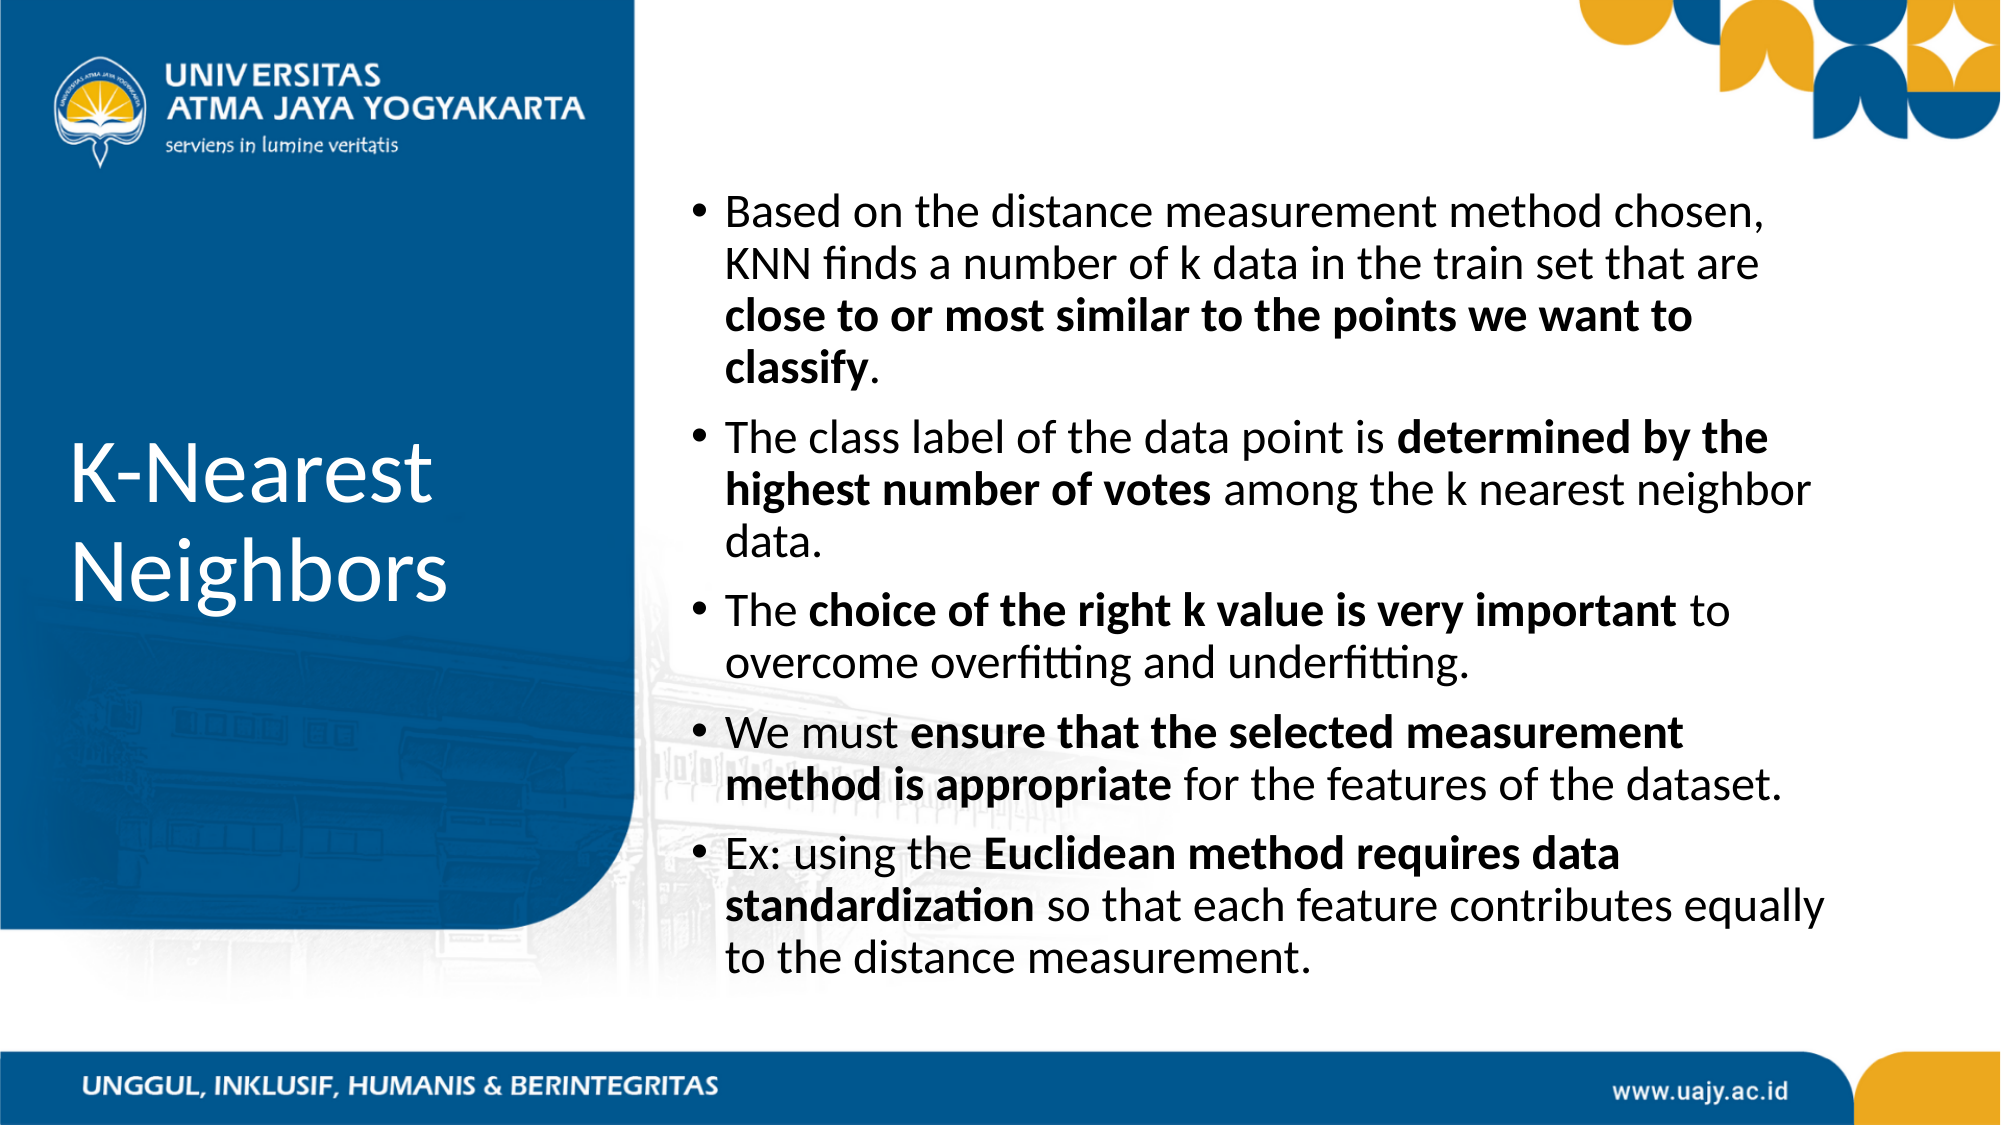

Based on the distance measurement method chosen, KNN finds a number of k data in the train set that are close to or most similar to the points we want to classify.
The class label of the data point is determined by the highest number of votes among the k nearest neighbor data.
The choice of the right k value is very important to overcome overfitting and underfitting.
We must ensure that the selected measurement method is appropriate for the features of the dataset.
Ex: using the Euclidean method requires data standardization so that each feature contributes equally to the distance measurement.
# K-Nearest Neighbors